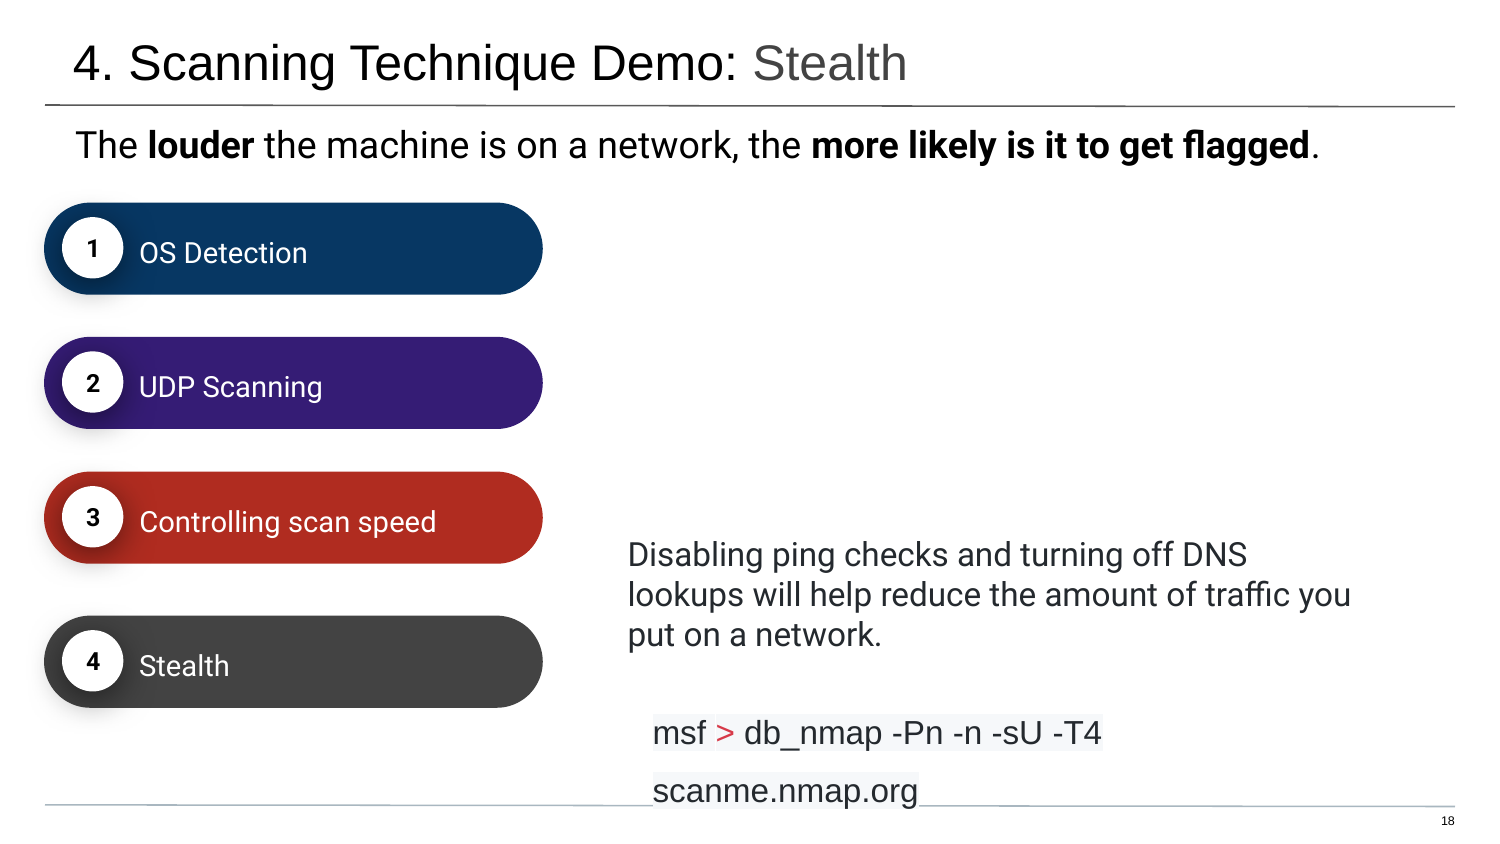

# 4. Scanning Technique Demo: Stealth

OS Detection
1
The louder the machine is on a network, the more likely is it to get flagged.

UDP Scanning
2

Controlling scan speed
3

Stealth
4
Disabling ping checks and turning off DNS lookups will help reduce the amount of traffic you put on a network.

msf > db_nmap -Pn -n -sU -T4 scanme.nmap.org

18